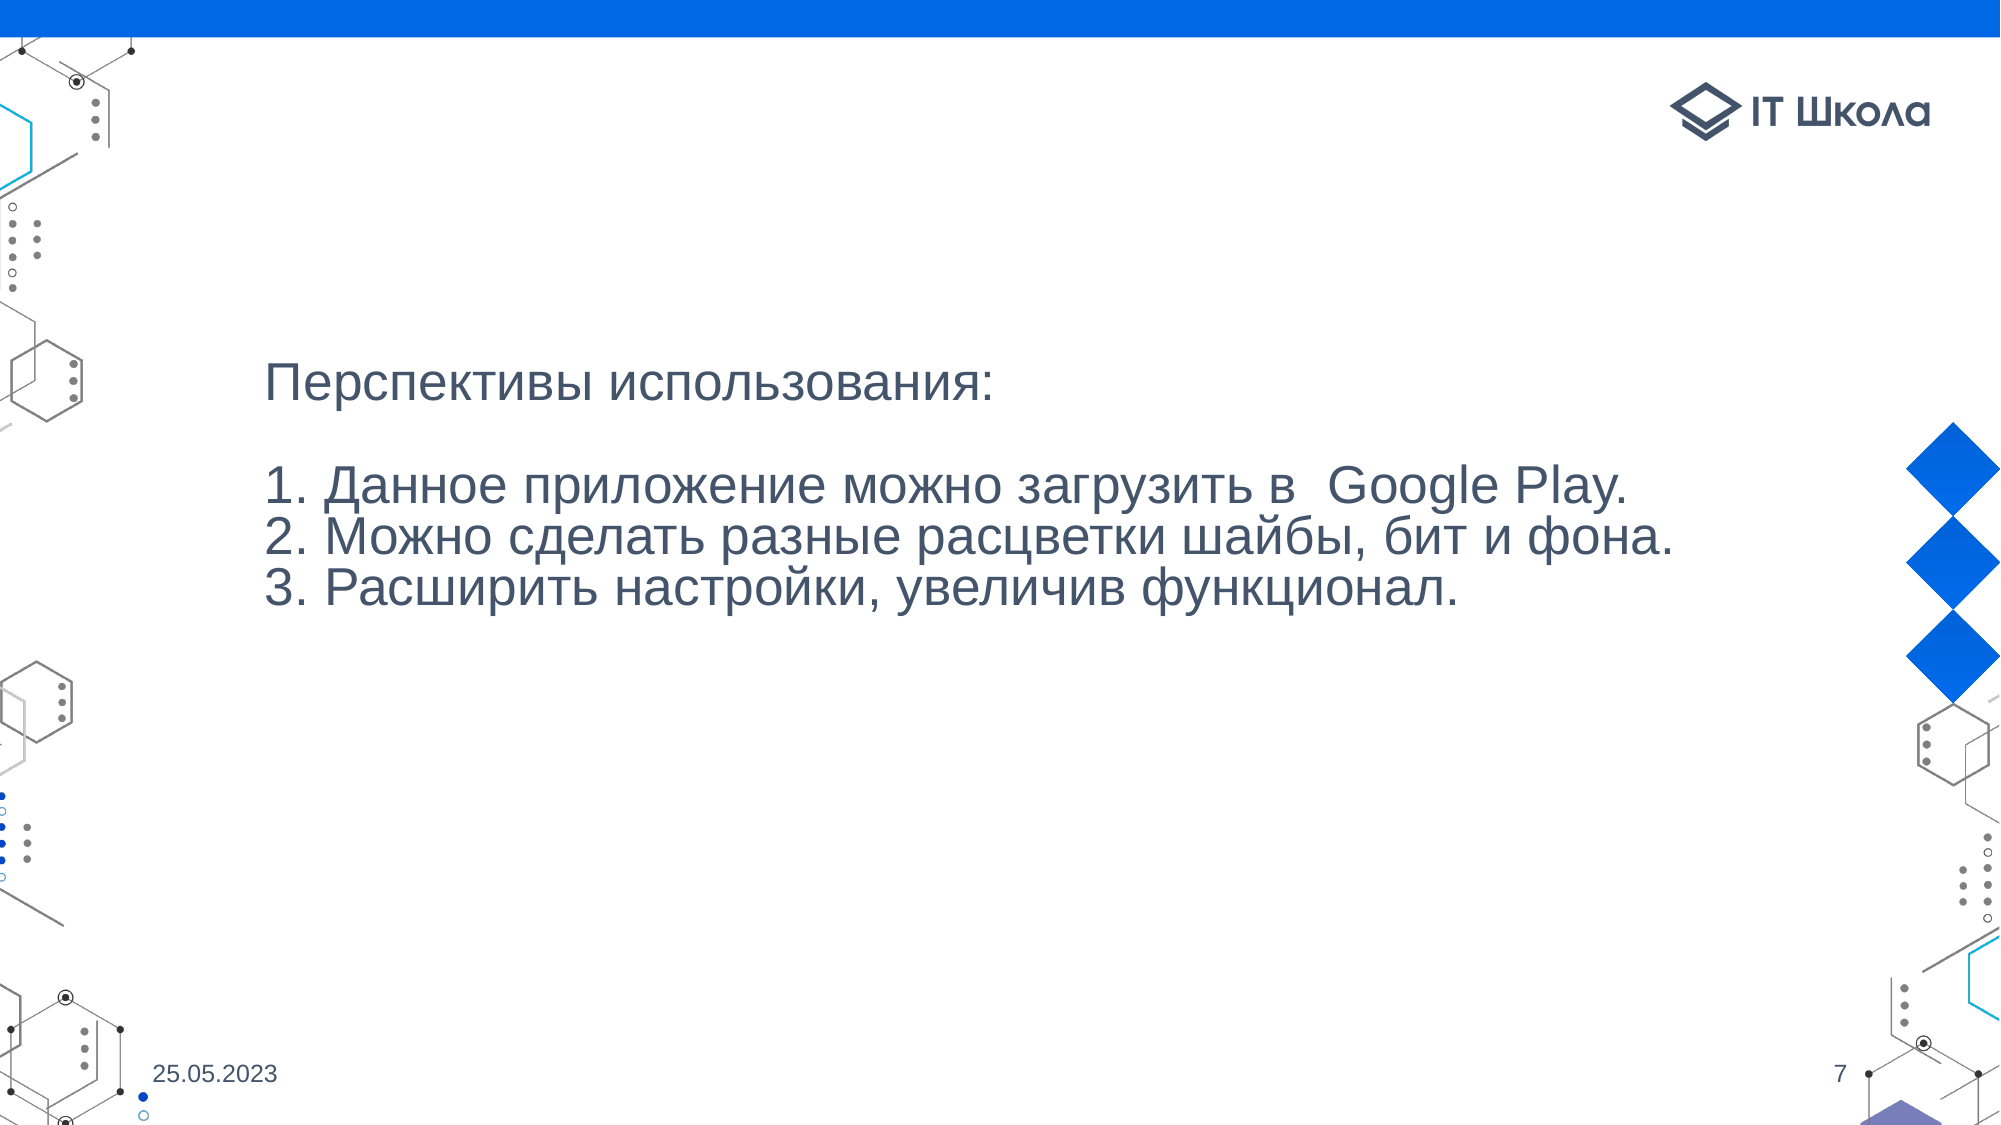

# Перспективы использования: 1. Данное приложение можно загрузить в  Google Play. 2. Можно сделать разные расцветки шайбы, бит и фона. 3. Расширить настройки, увеличив функционал.
25.05.2023
7